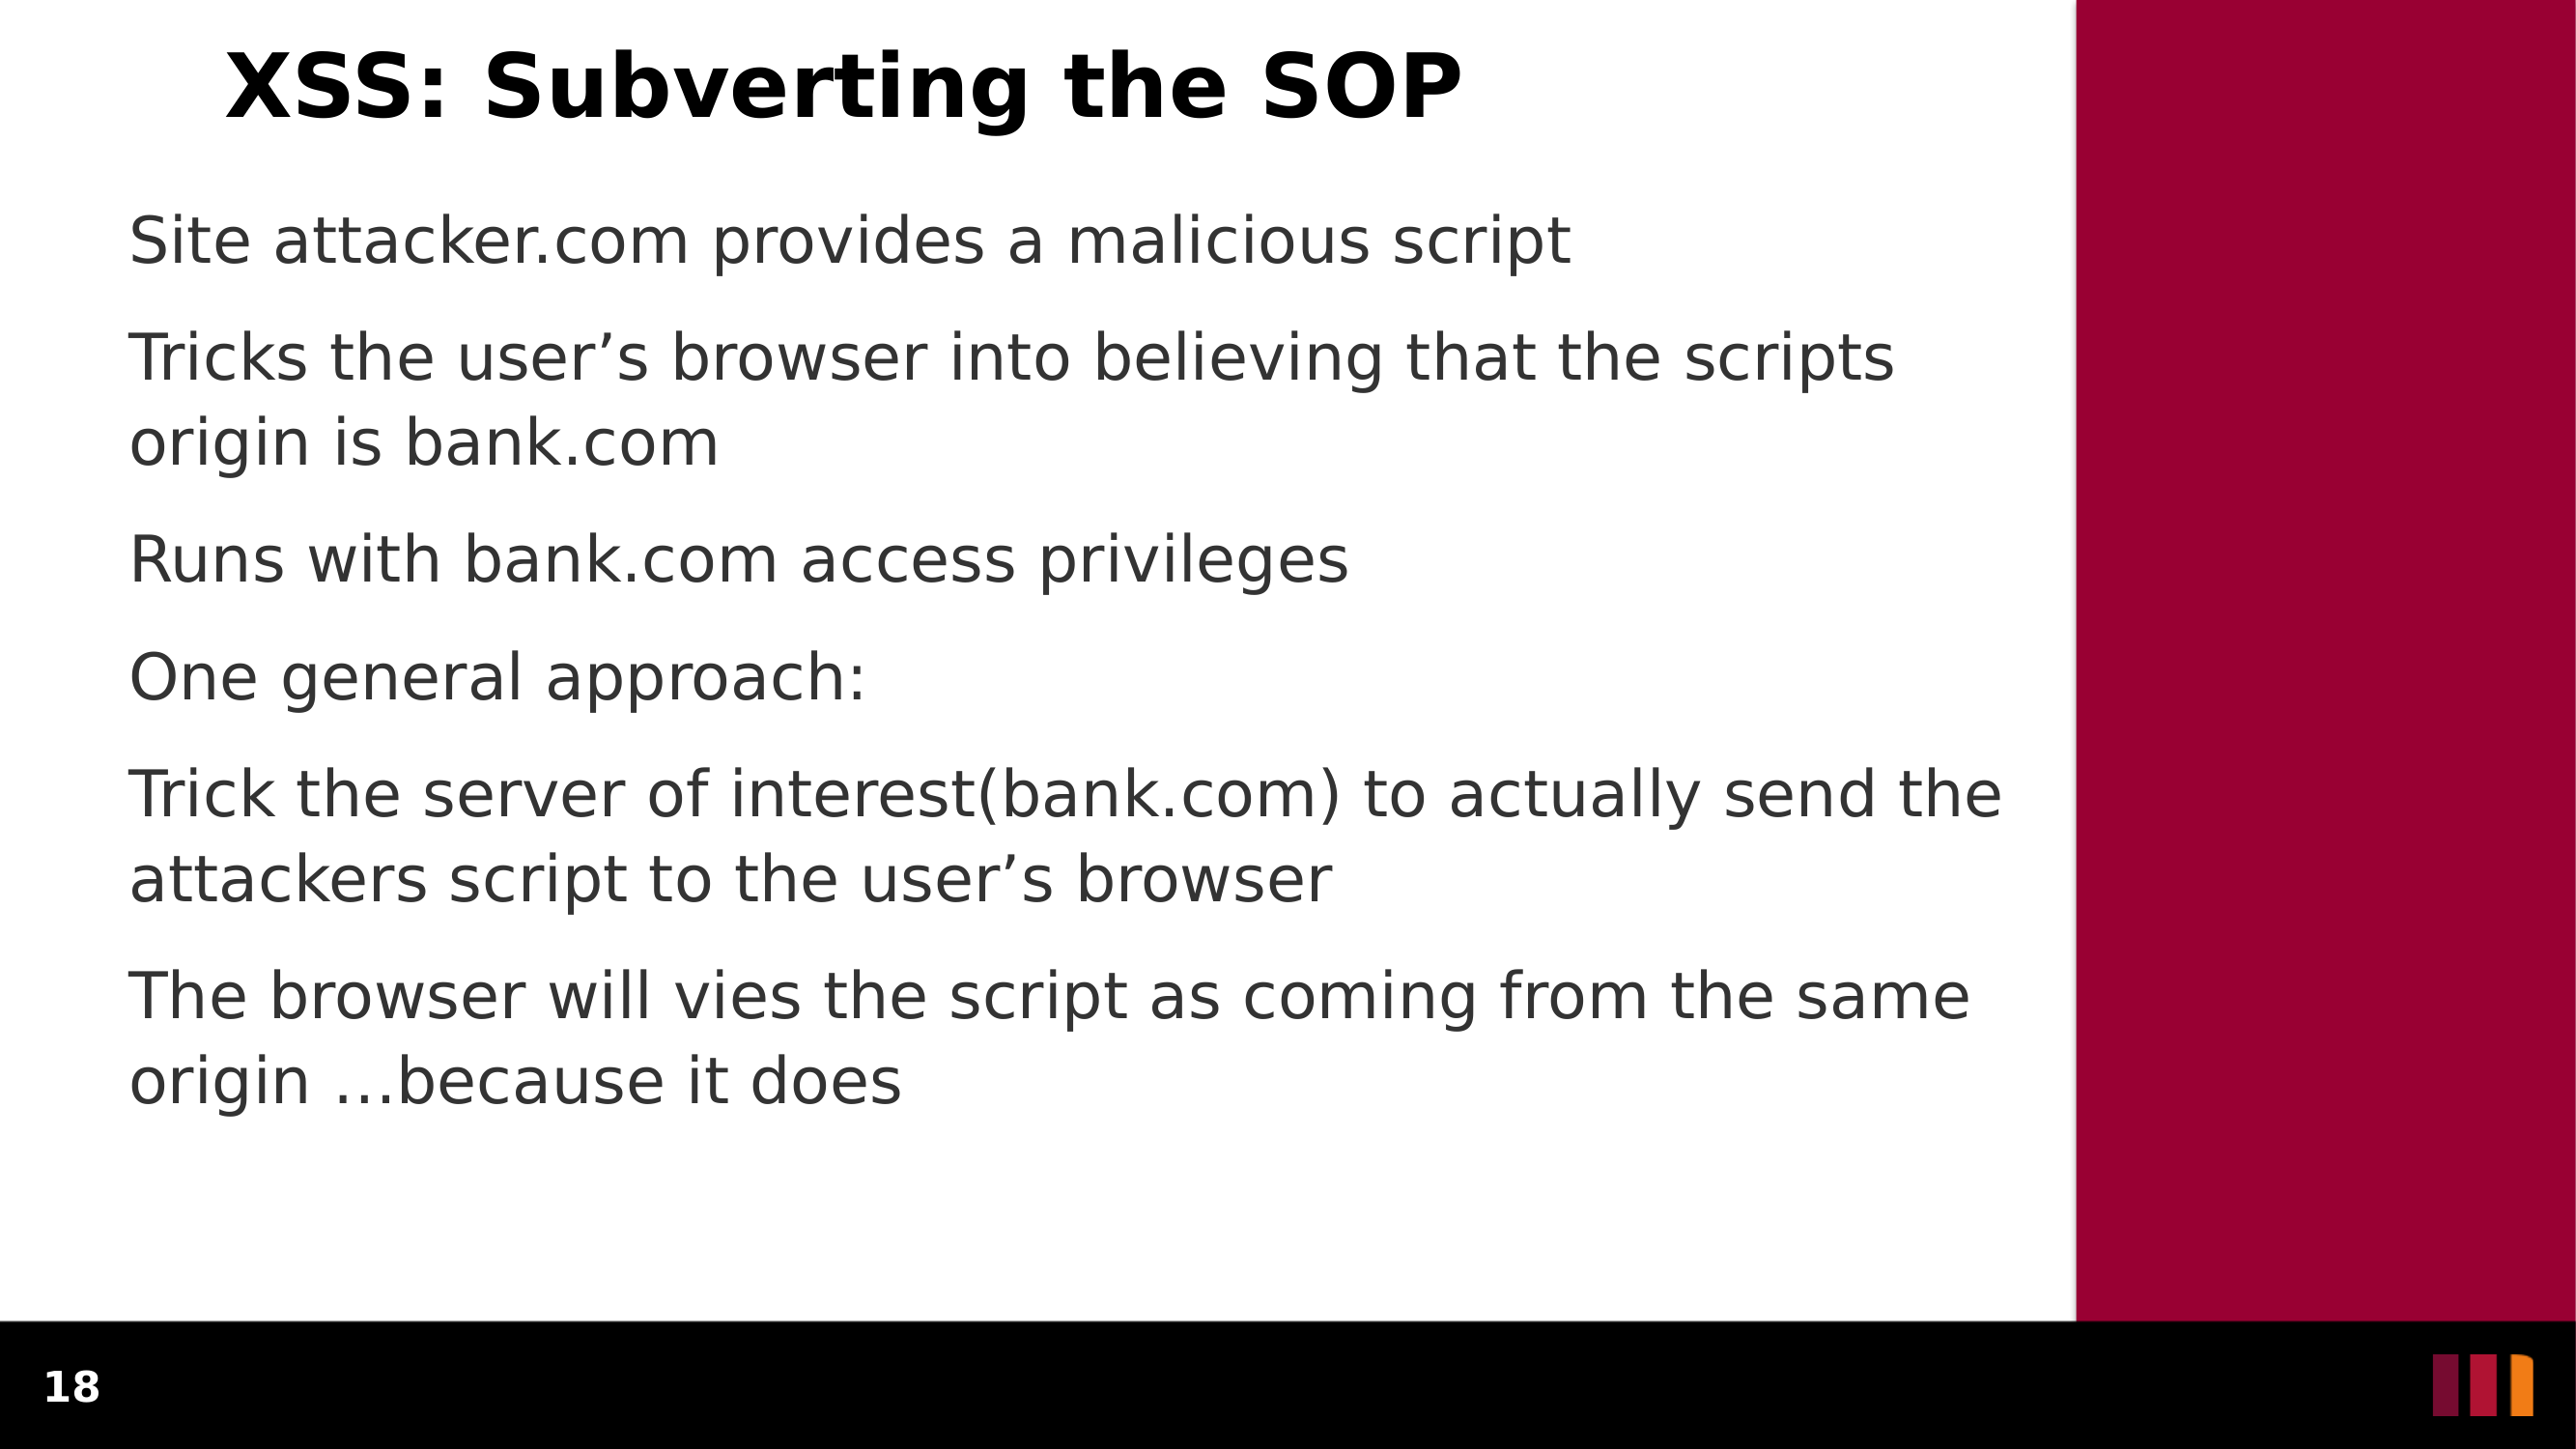

# XSS: Subverting the SOP
Site attacker.com provides a malicious script
Tricks the user’s browser into believing that the scripts origin is bank.com
Runs with bank.com access privileges
One general approach:
Trick the server of interest(bank.com) to actually send the attackers script to the user’s browser
The browser will vies the script as coming from the same origin …because it does

18